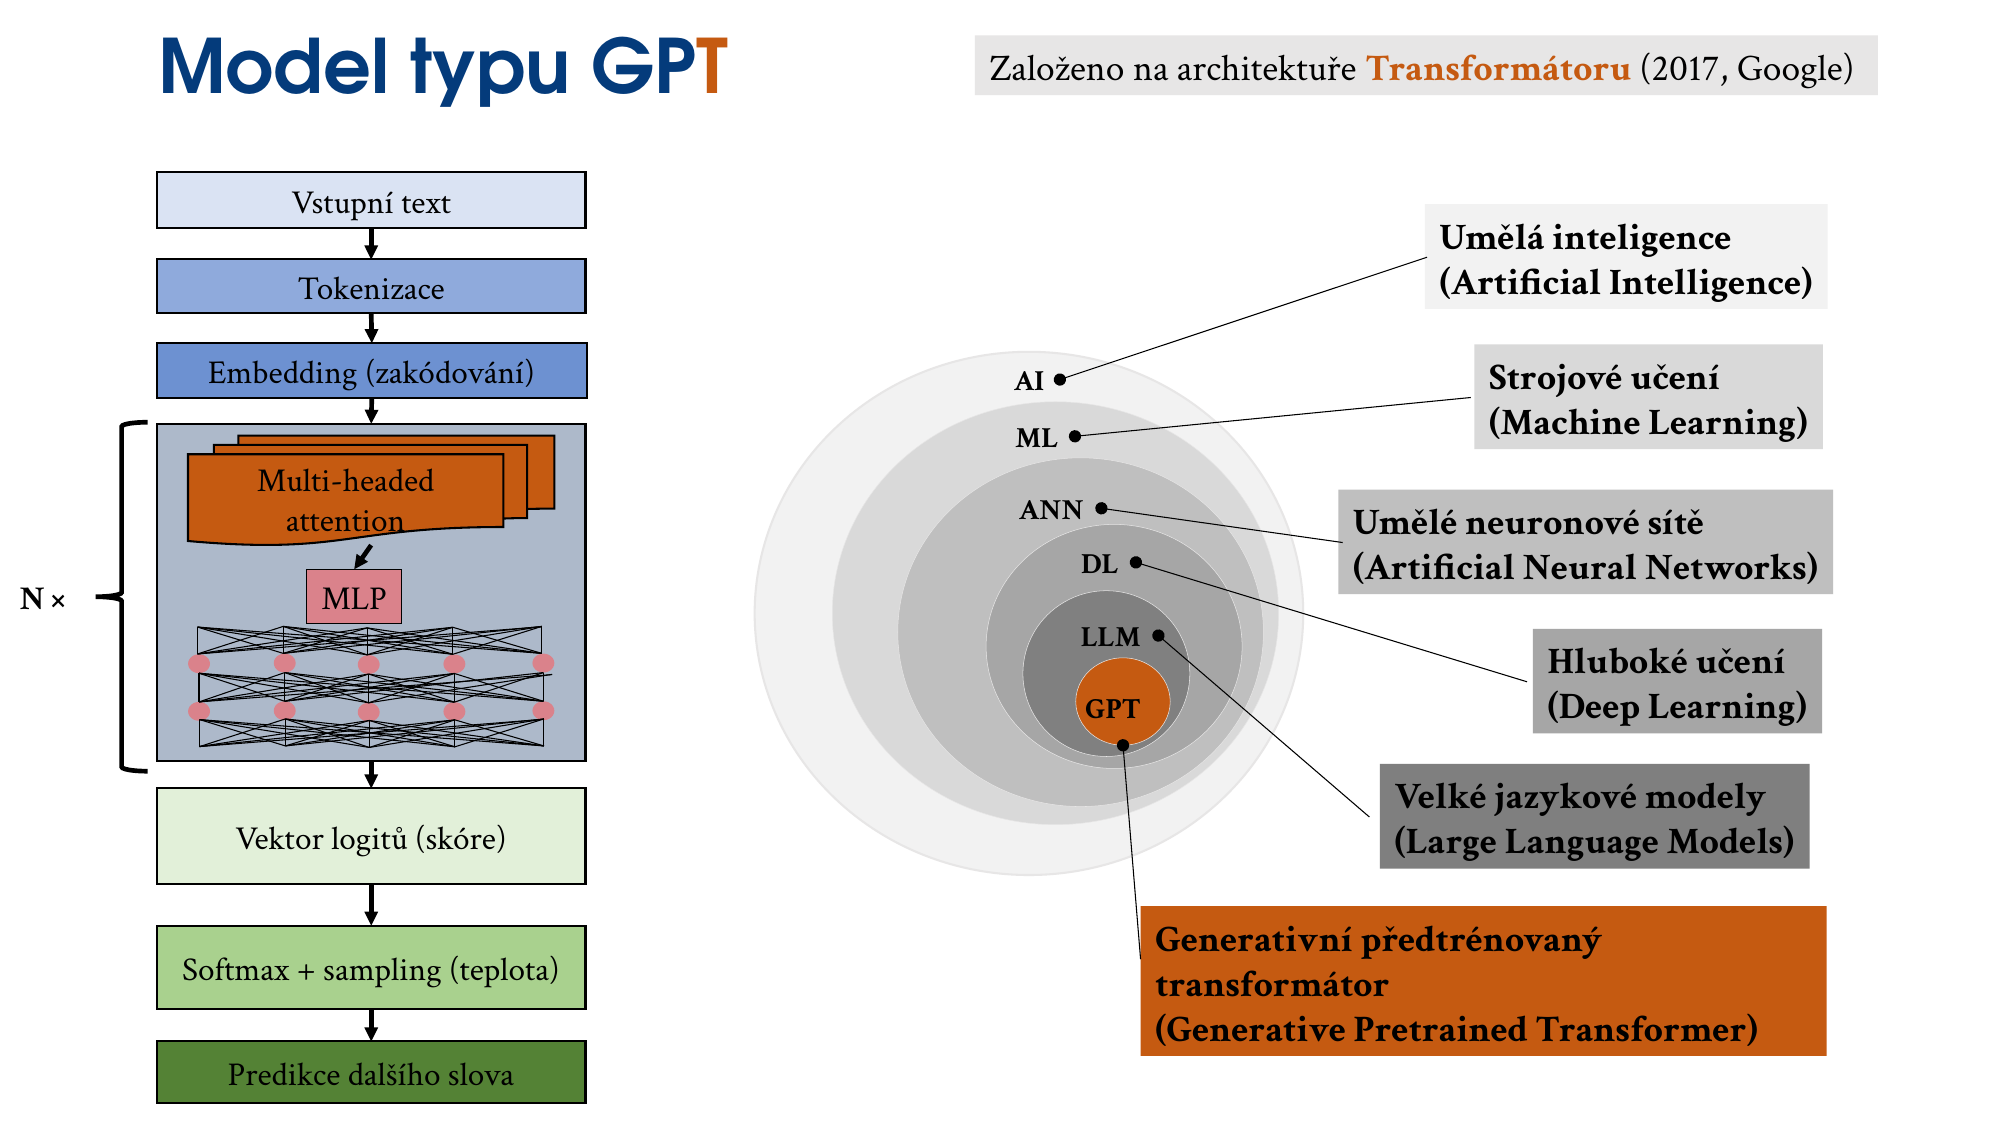

Model typu GPT
Založeno na architektuře Transformátoru (2017, Google)
Vstupní text
Tokenizace
Embedding (zakódování)

Multi-headed attention
N ×
MLP

Vektor logitů (skóre)
Softmax + sampling (teplota)
Predikce dalšího slova
Umělá inteligence
(Artificial Intelligence)

AI
Strojové učení
(Machine Learning)

ML

ANN
Umělé neuronové sítě
(Artificial Neural Networks)

DL
Hluboké učení
(Deep Learning)

LLM
Velké jazykové modely
(Large Language Models)

GPT
Generativní předtrénovaný transformátor
(Generative Pretrained Transformer)